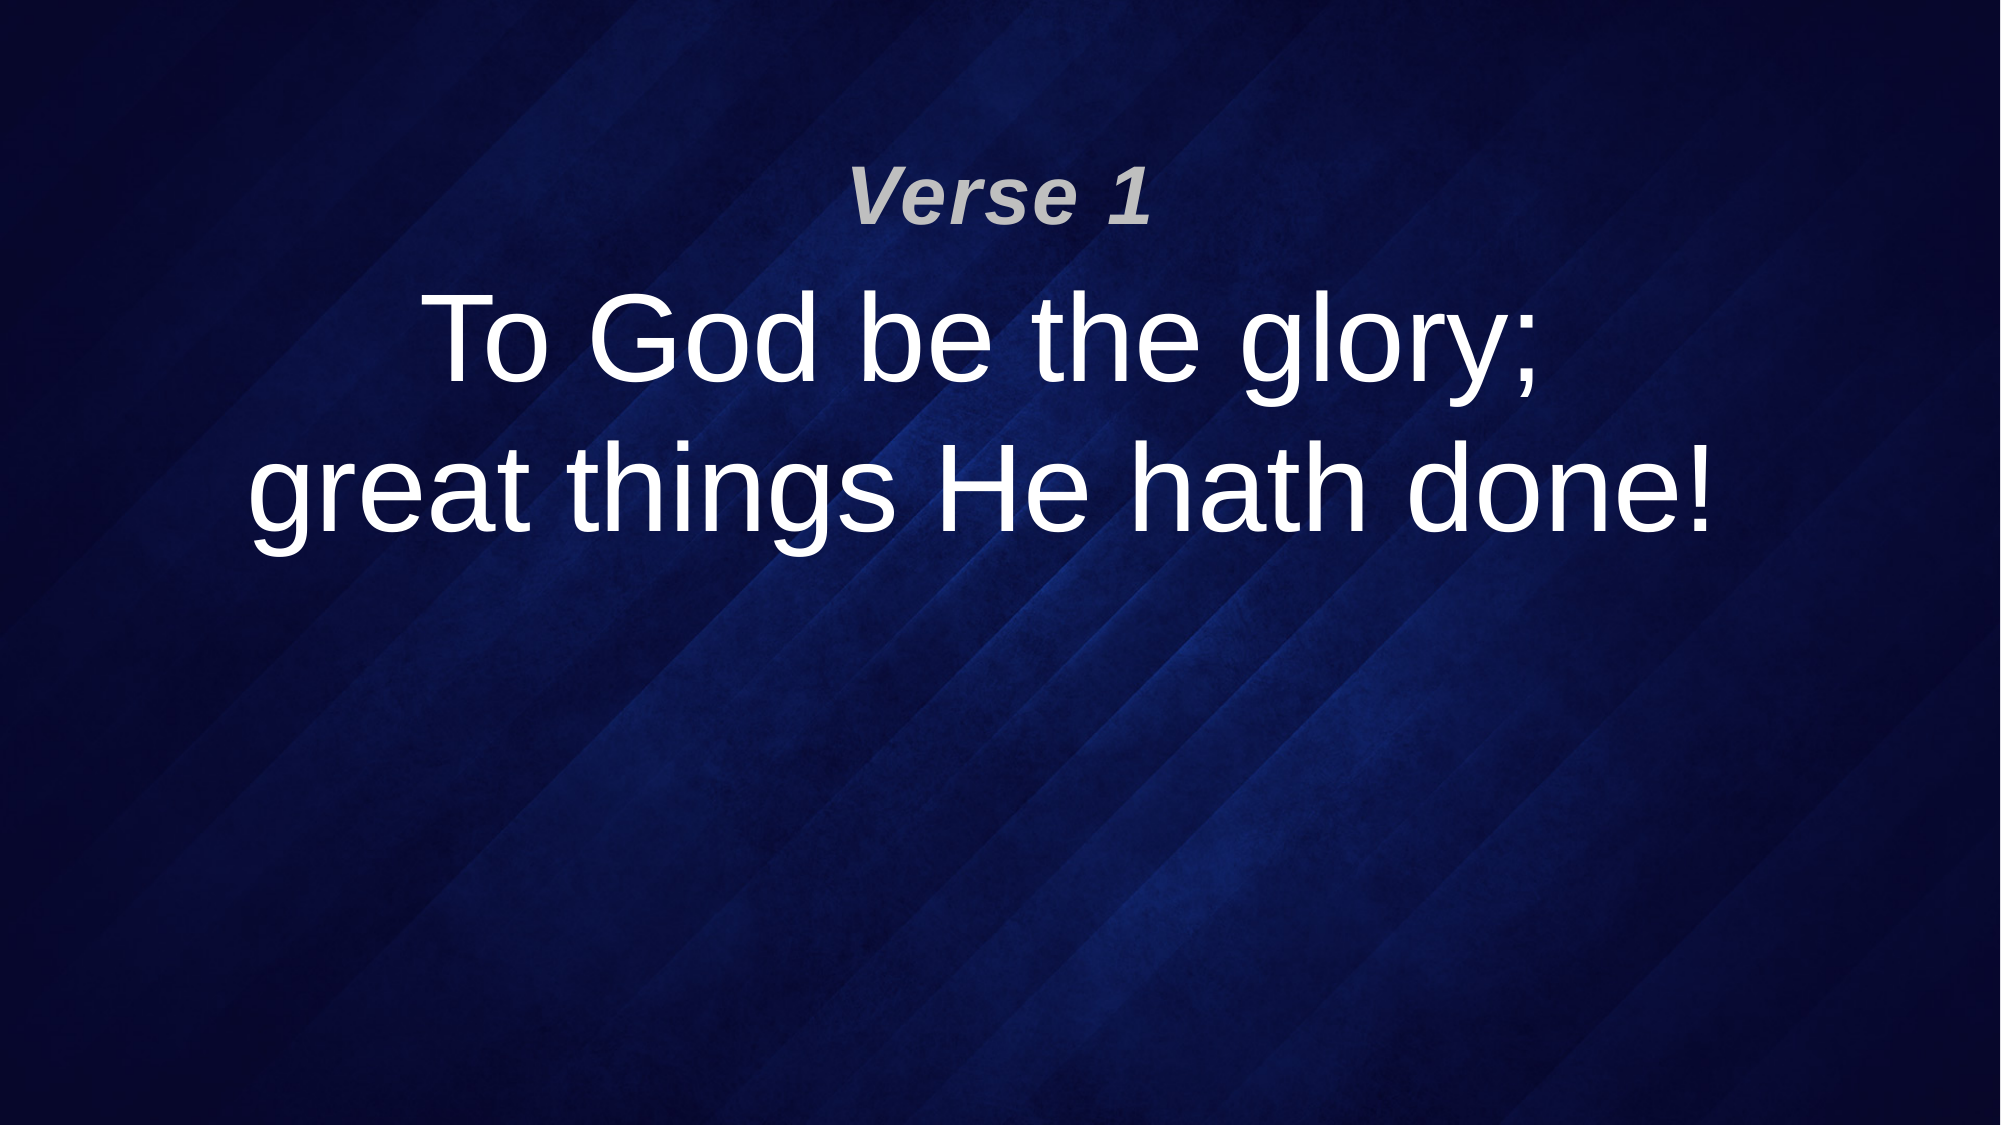

Verse 1
# To God be the glory; great things He hath done!